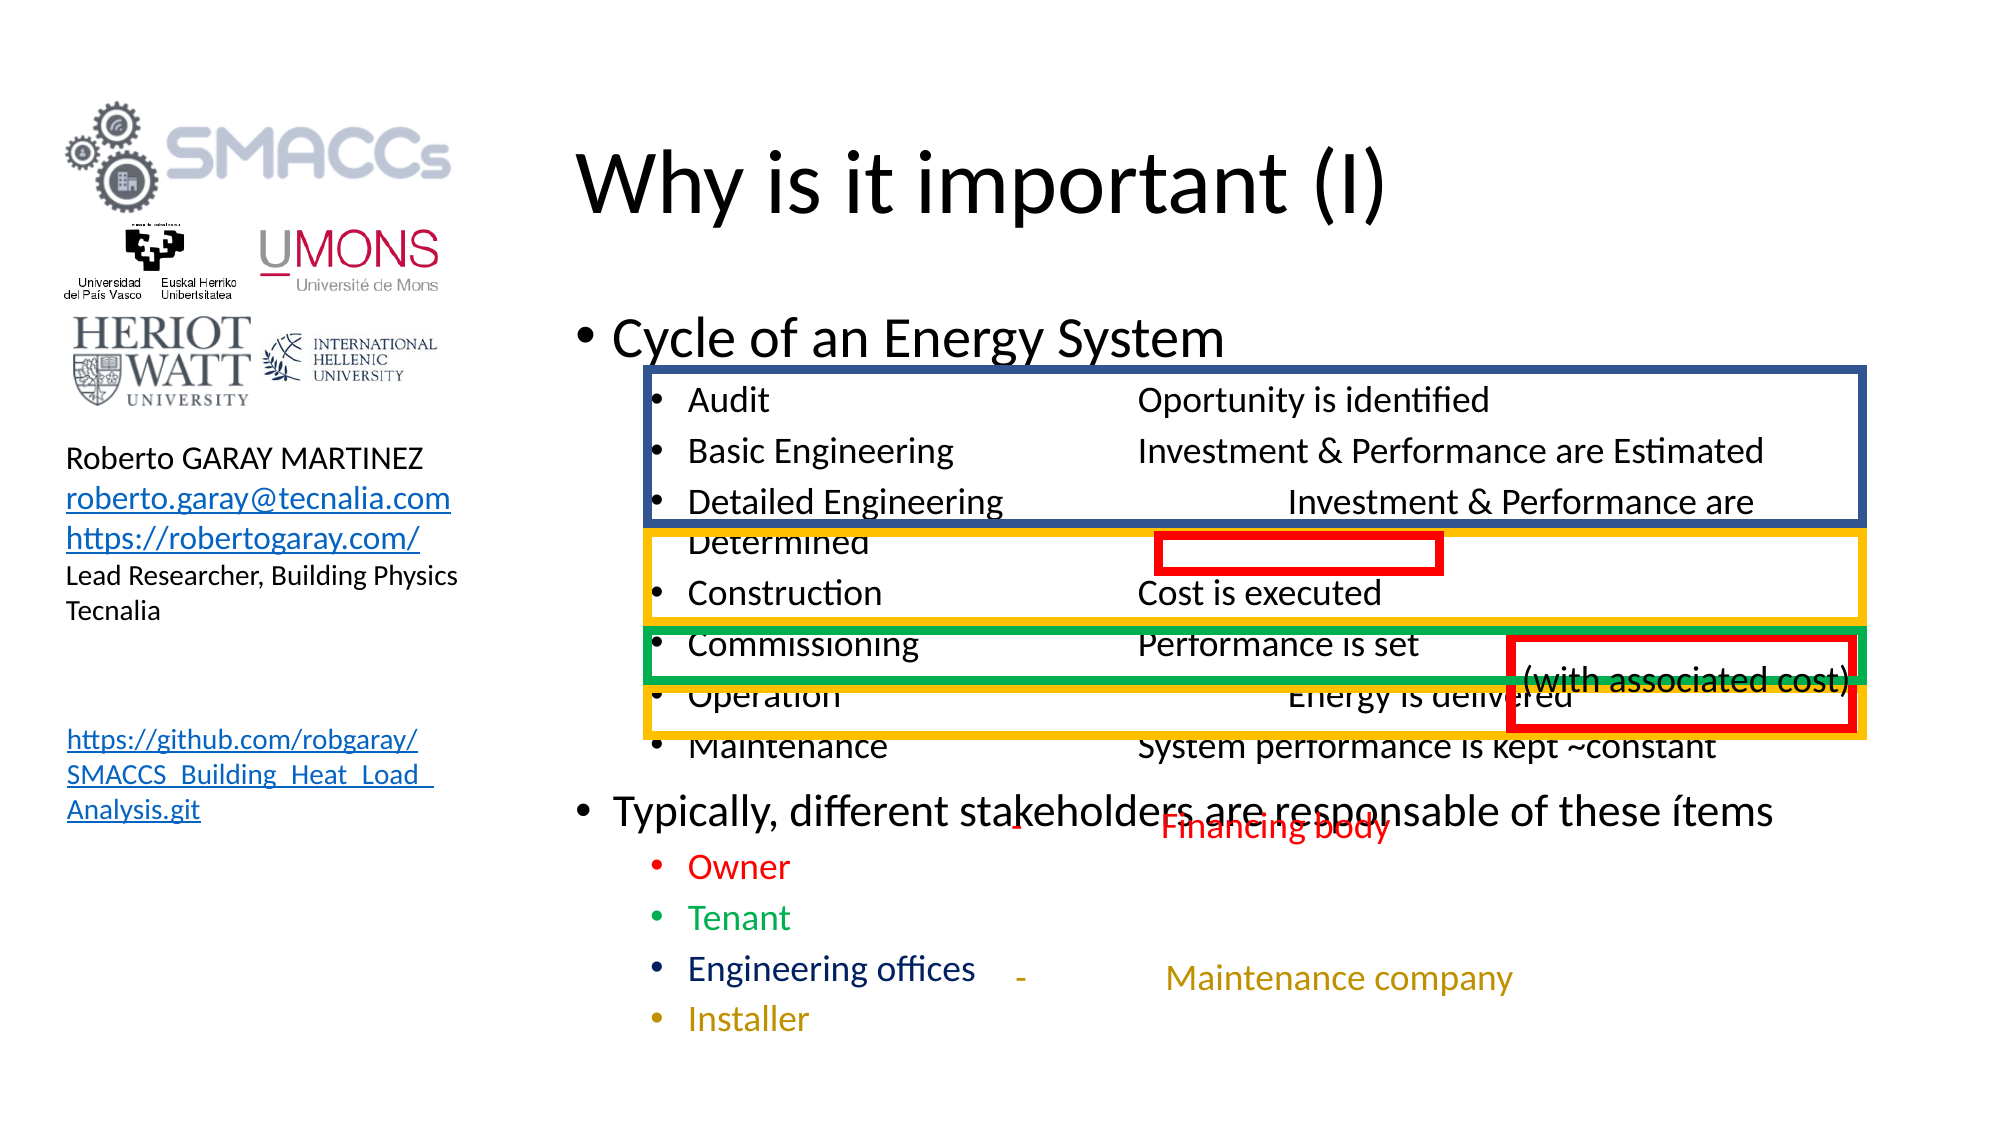

# Why is it important (I)
Cycle of an Energy System
Audit			Oportunity is identified
Basic Engineering		Investment & Performance are Estimated
Detailed Engineering	 	Investment & Performance are Determined
Construction		Cost is executed
Commissioning		Performance is set
Operation			Energy is delivered
Maintenance		System performance is kept ~constant
Typically, different stakeholders are responsable of these ítems
Owner
Tenant
Engineering offices
Installer

(with associated cost)

-	Financing body
-	Maintenance company